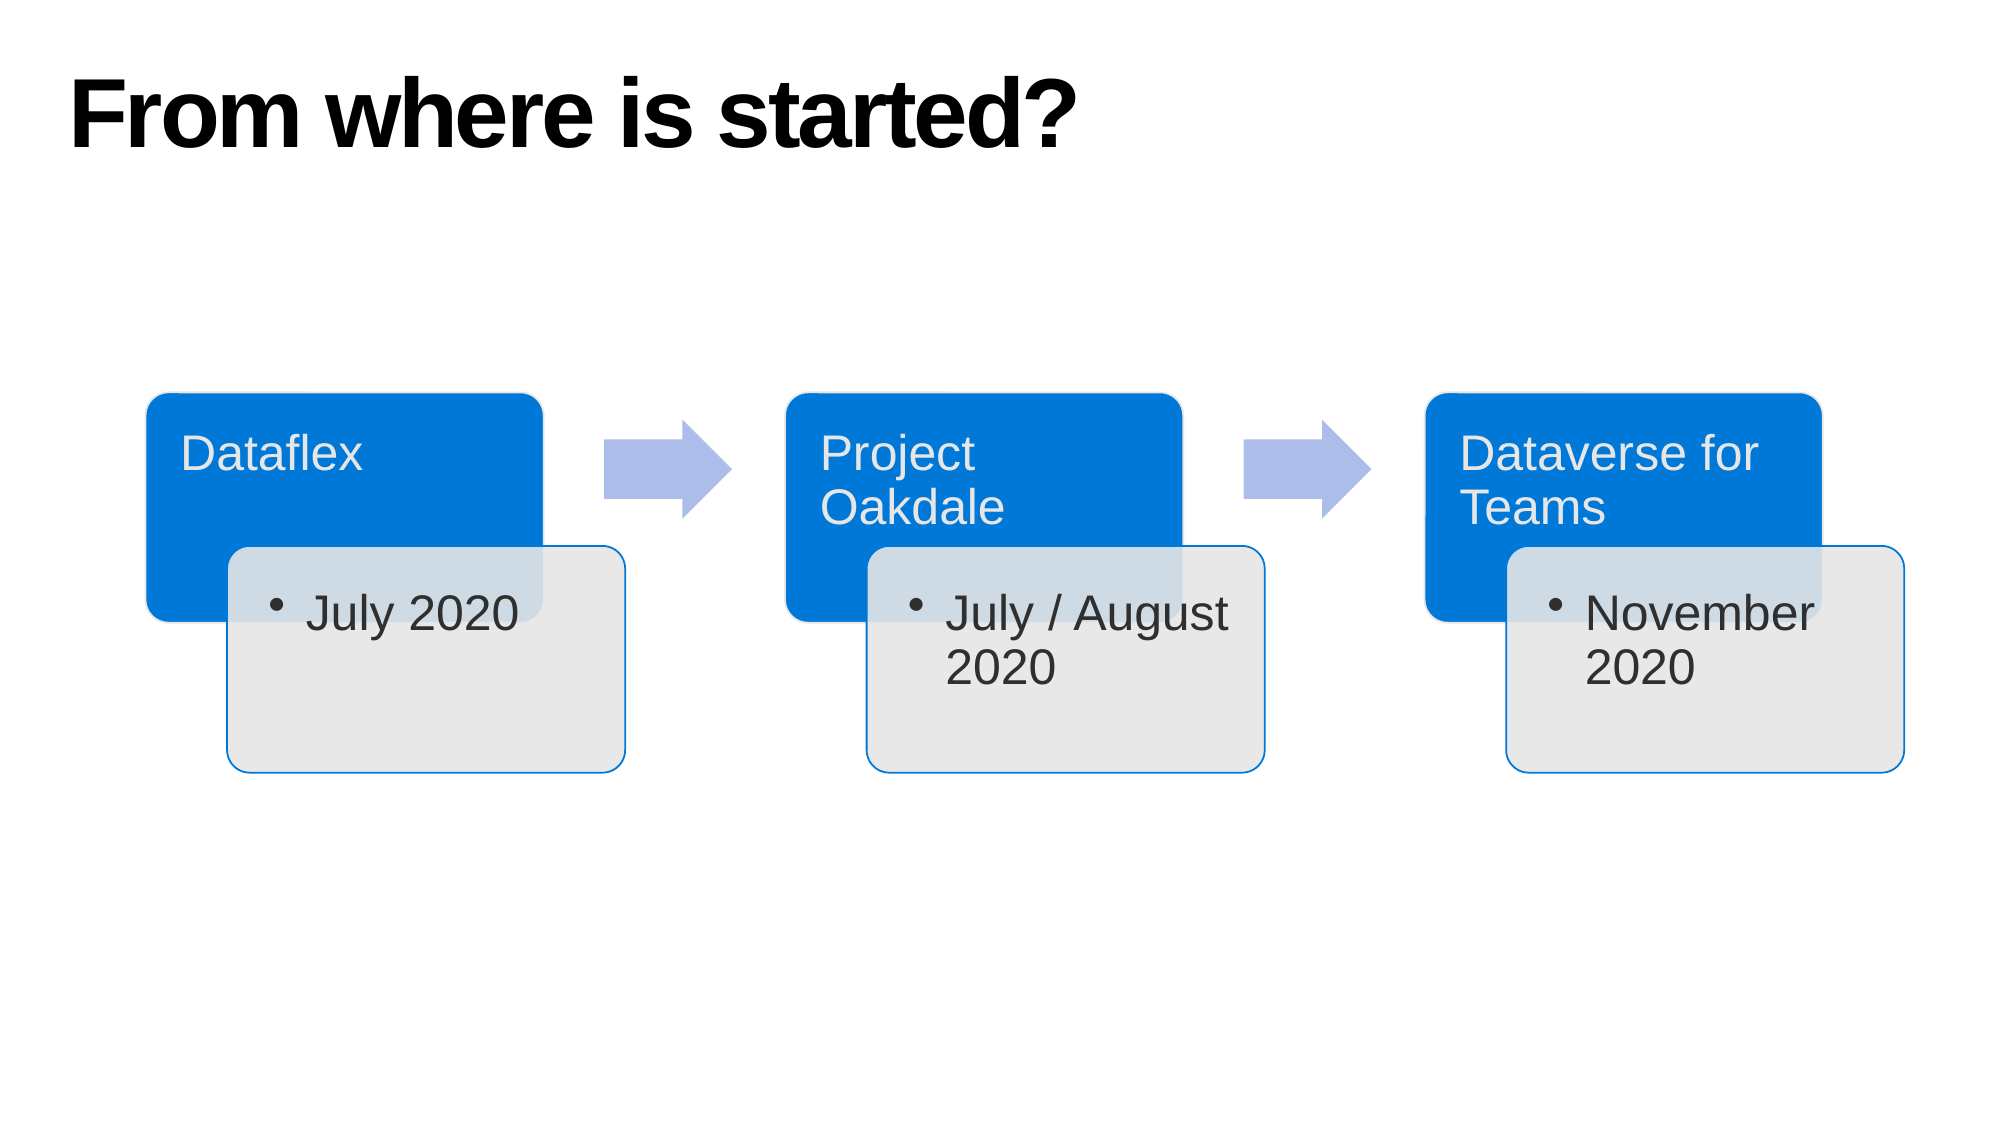

# From where is started?
Dataflex
July 2020

Project Oakdale
July / August 2020

Dataverse for Teams
November 2020